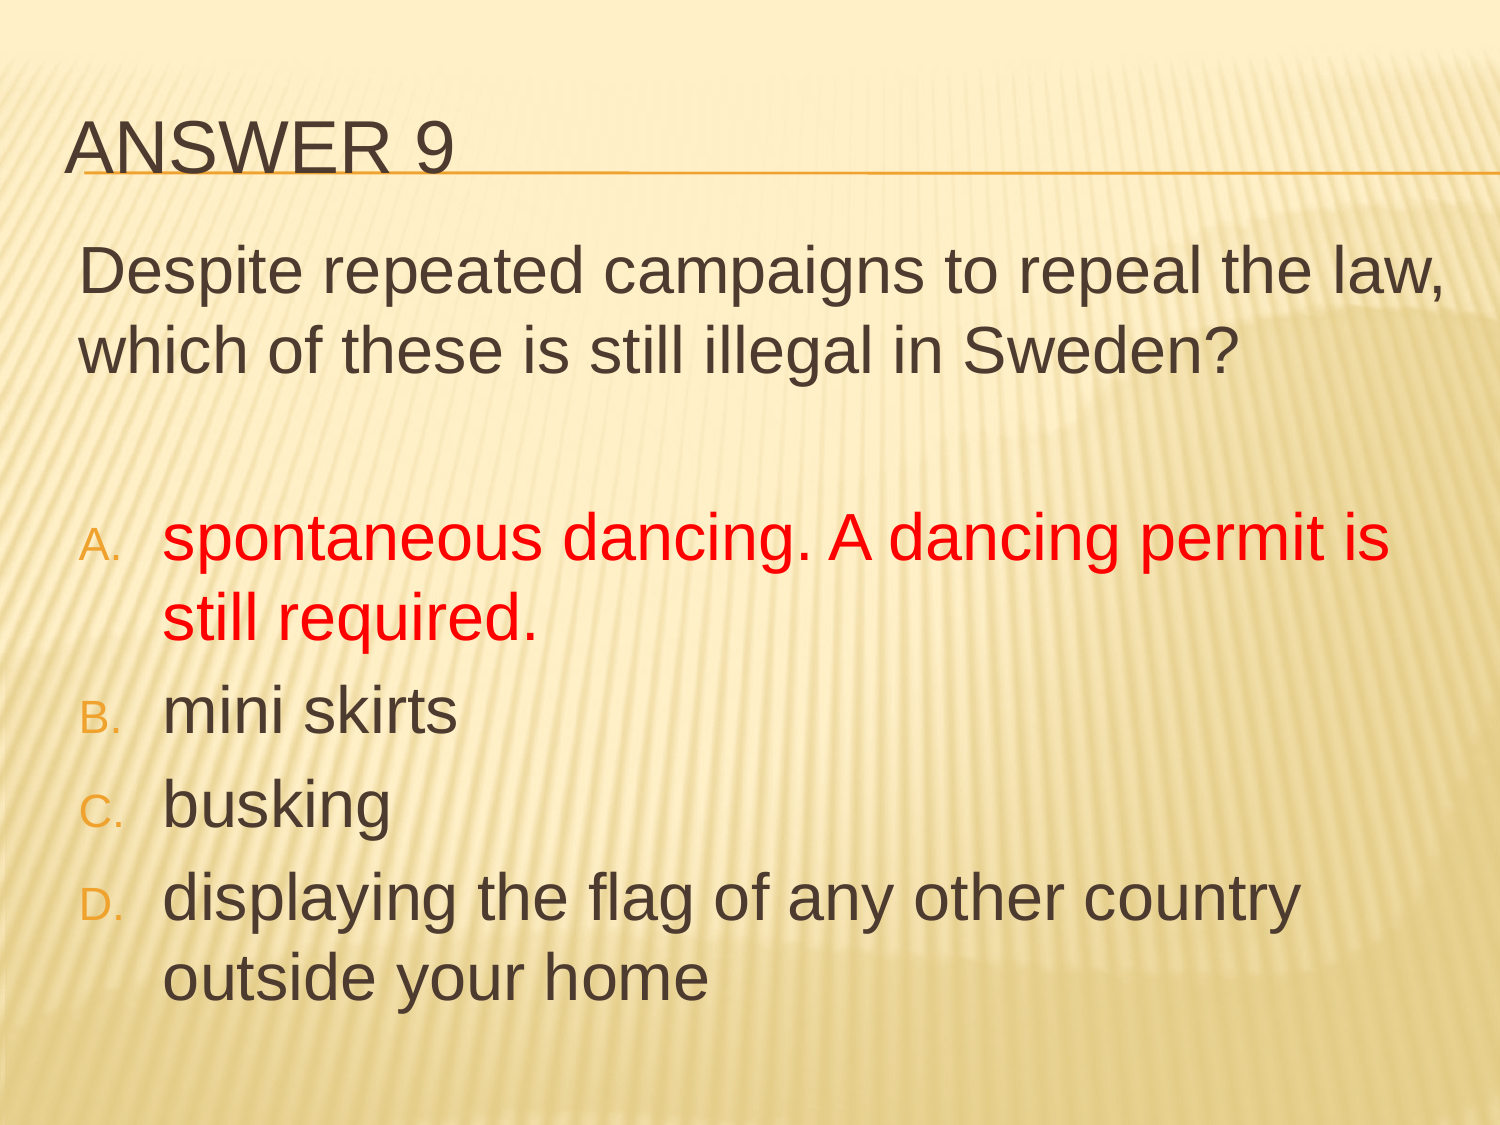

# Answer 9
Despite repeated campaigns to repeal the law, which of these is still illegal in Sweden?

spontaneous dancing. A dancing permit is still required.
mini skirts
busking
displaying the flag of any other country outside your home